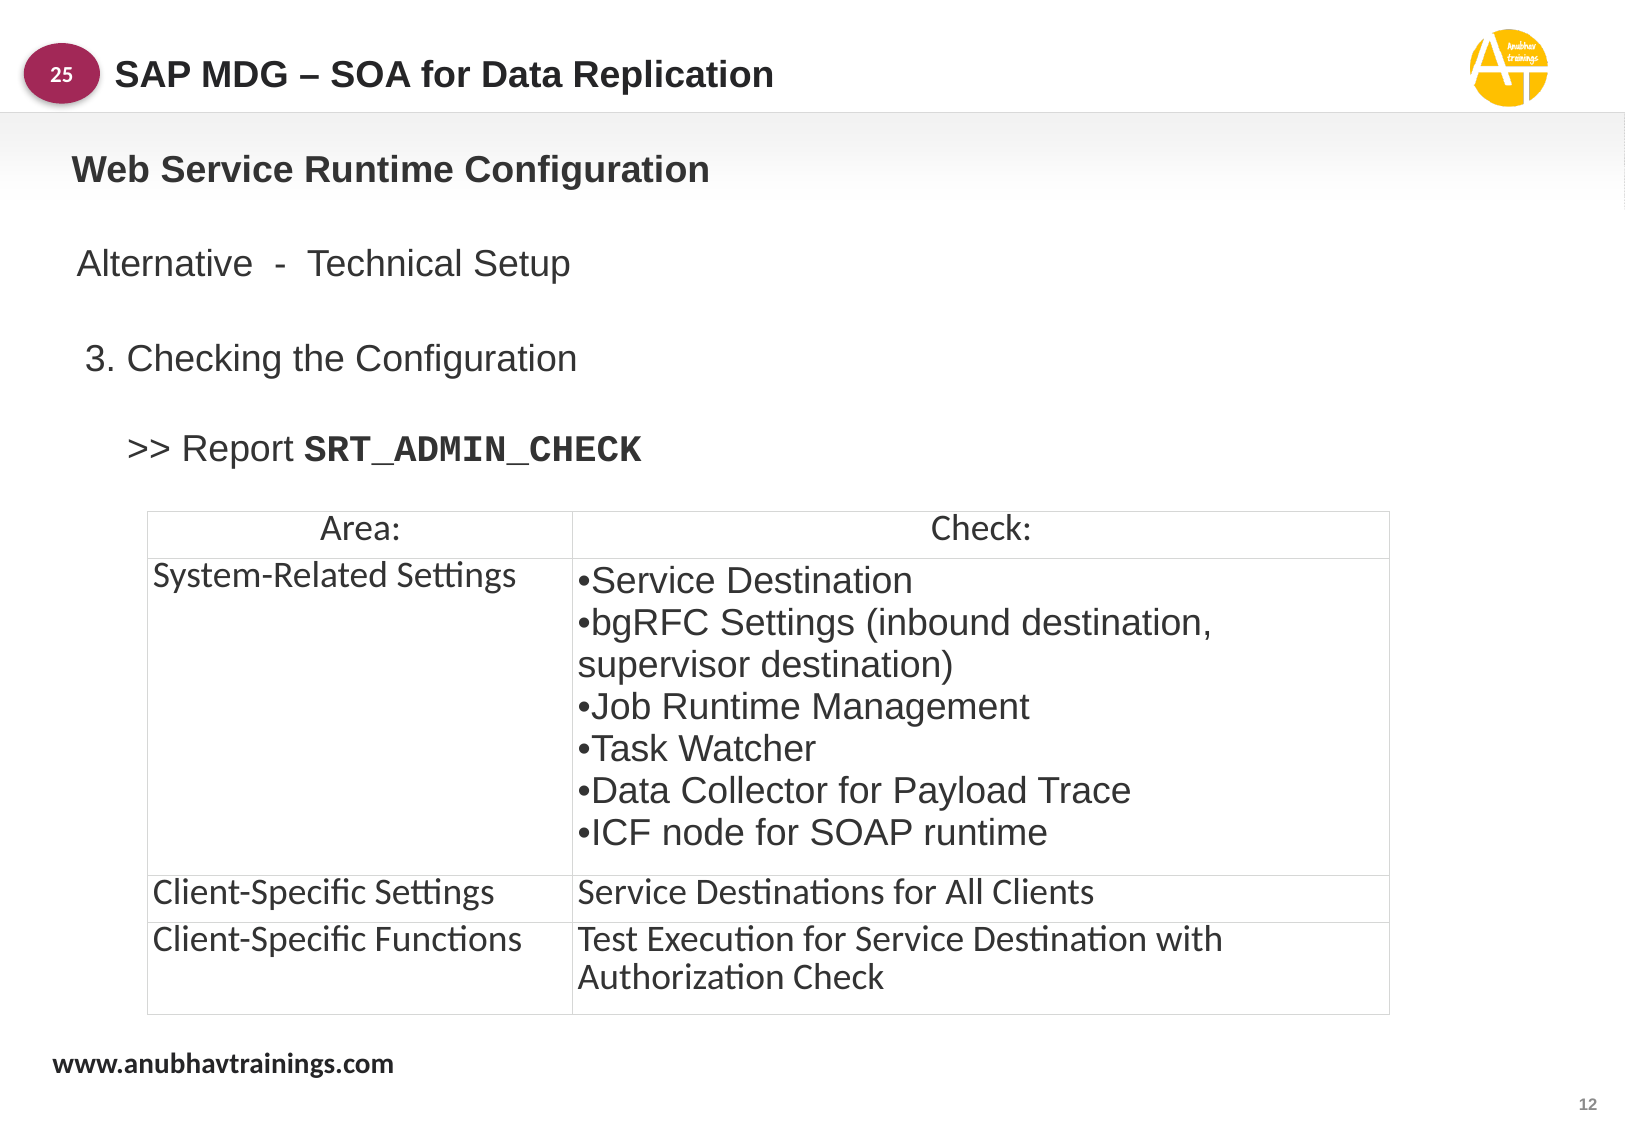

SAP MDG – SOA for Data Replication
25
Web Service Runtime Configuration
Alternative  -  Technical Setup
3. Checking the Configuration

    >> Report SRT_ADMIN_CHECK
| Area: | Check: |
| --- | --- |
| System-Related Settings | Service Destination bgRFC Settings (inbound destination, supervisor destination) Job Runtime Management Task Watcher Data Collector for Payload Trace ICF node for SOAP runtime |
| Client-Specific Settings | Service Destinations for All Clients |
| Client-Specific Functions | Test Execution for Service Destination with Authorization Check |